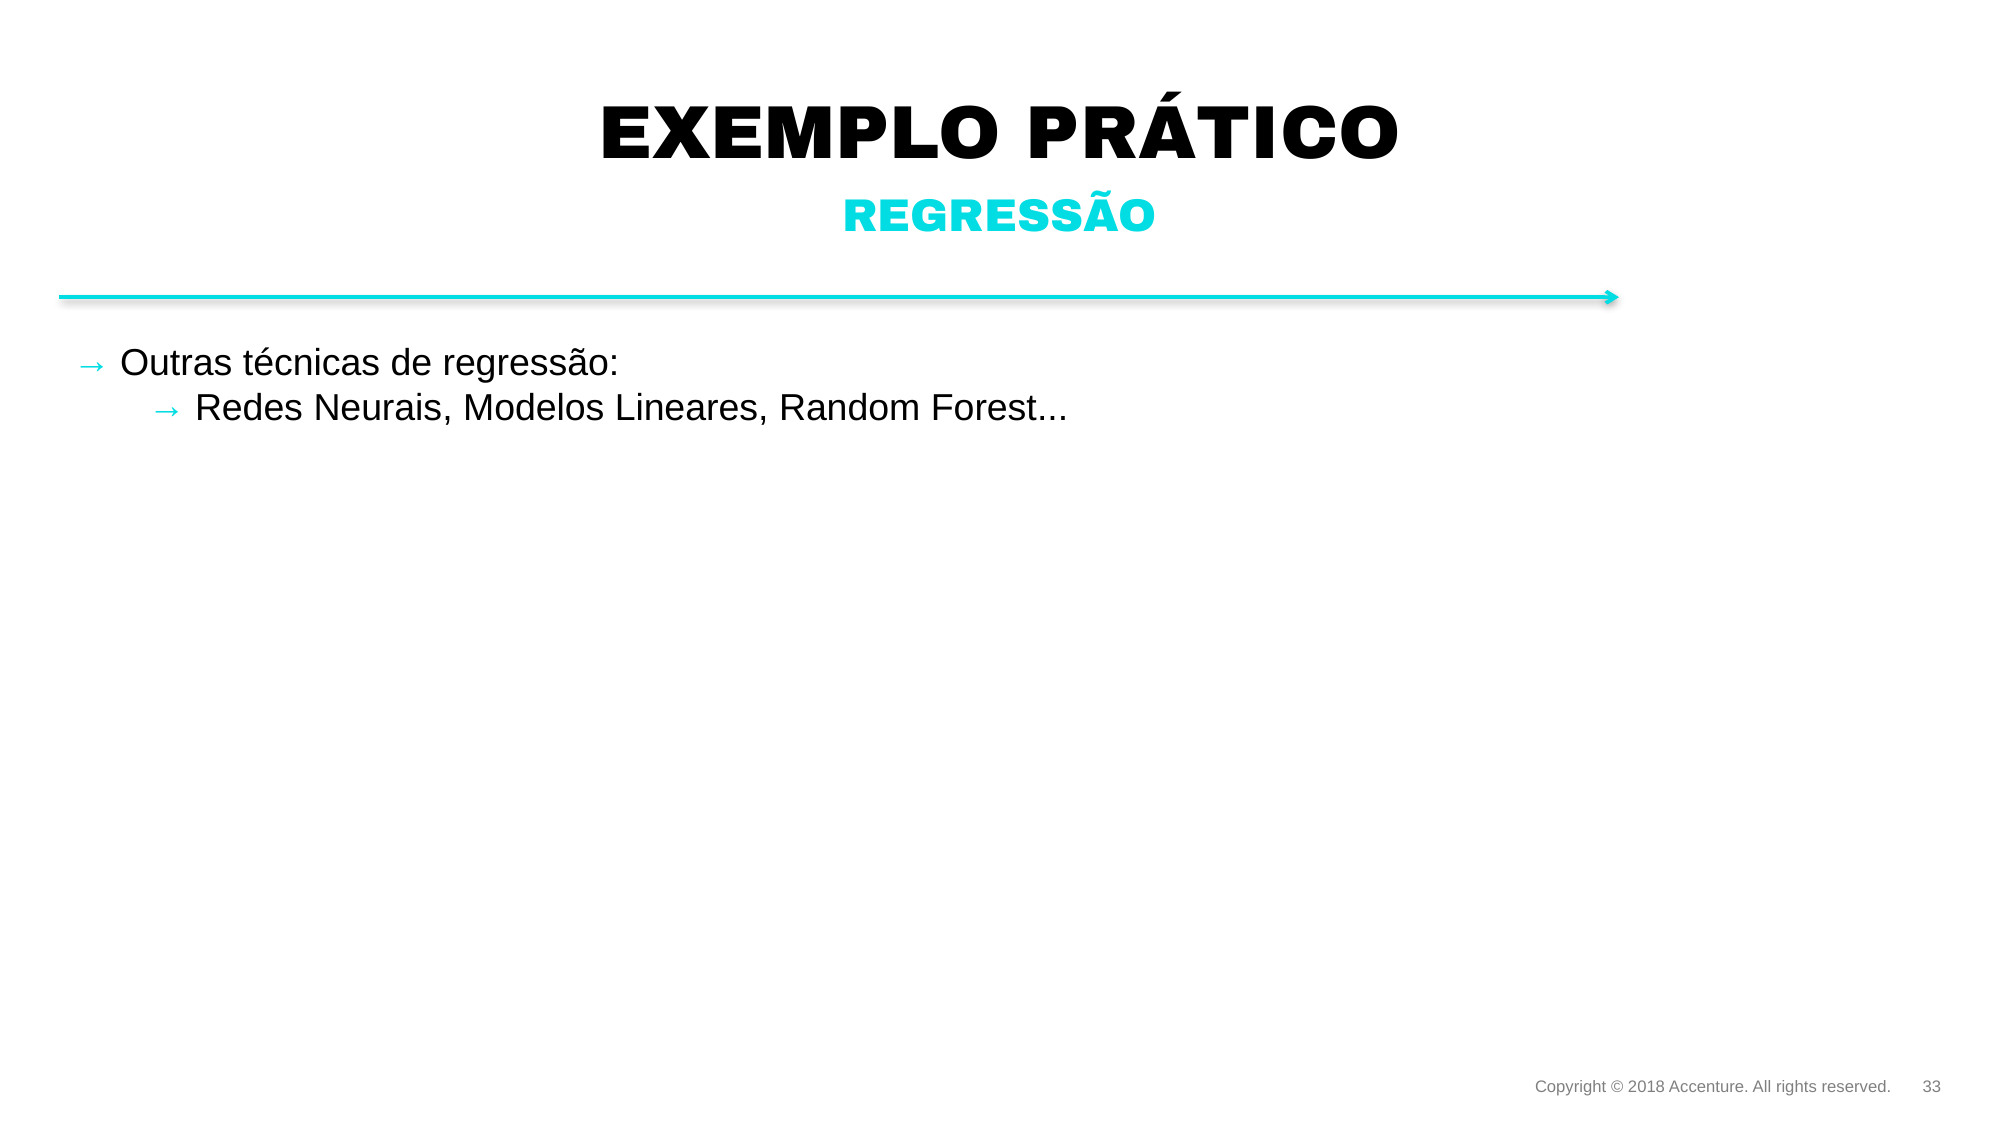

# Exemplo prático
REGRESSÃO
Outras técnicas de regressão:
Redes Neurais, Modelos Lineares, Random Forest...
Copyright © 2018 Accenture. All rights reserved.
33